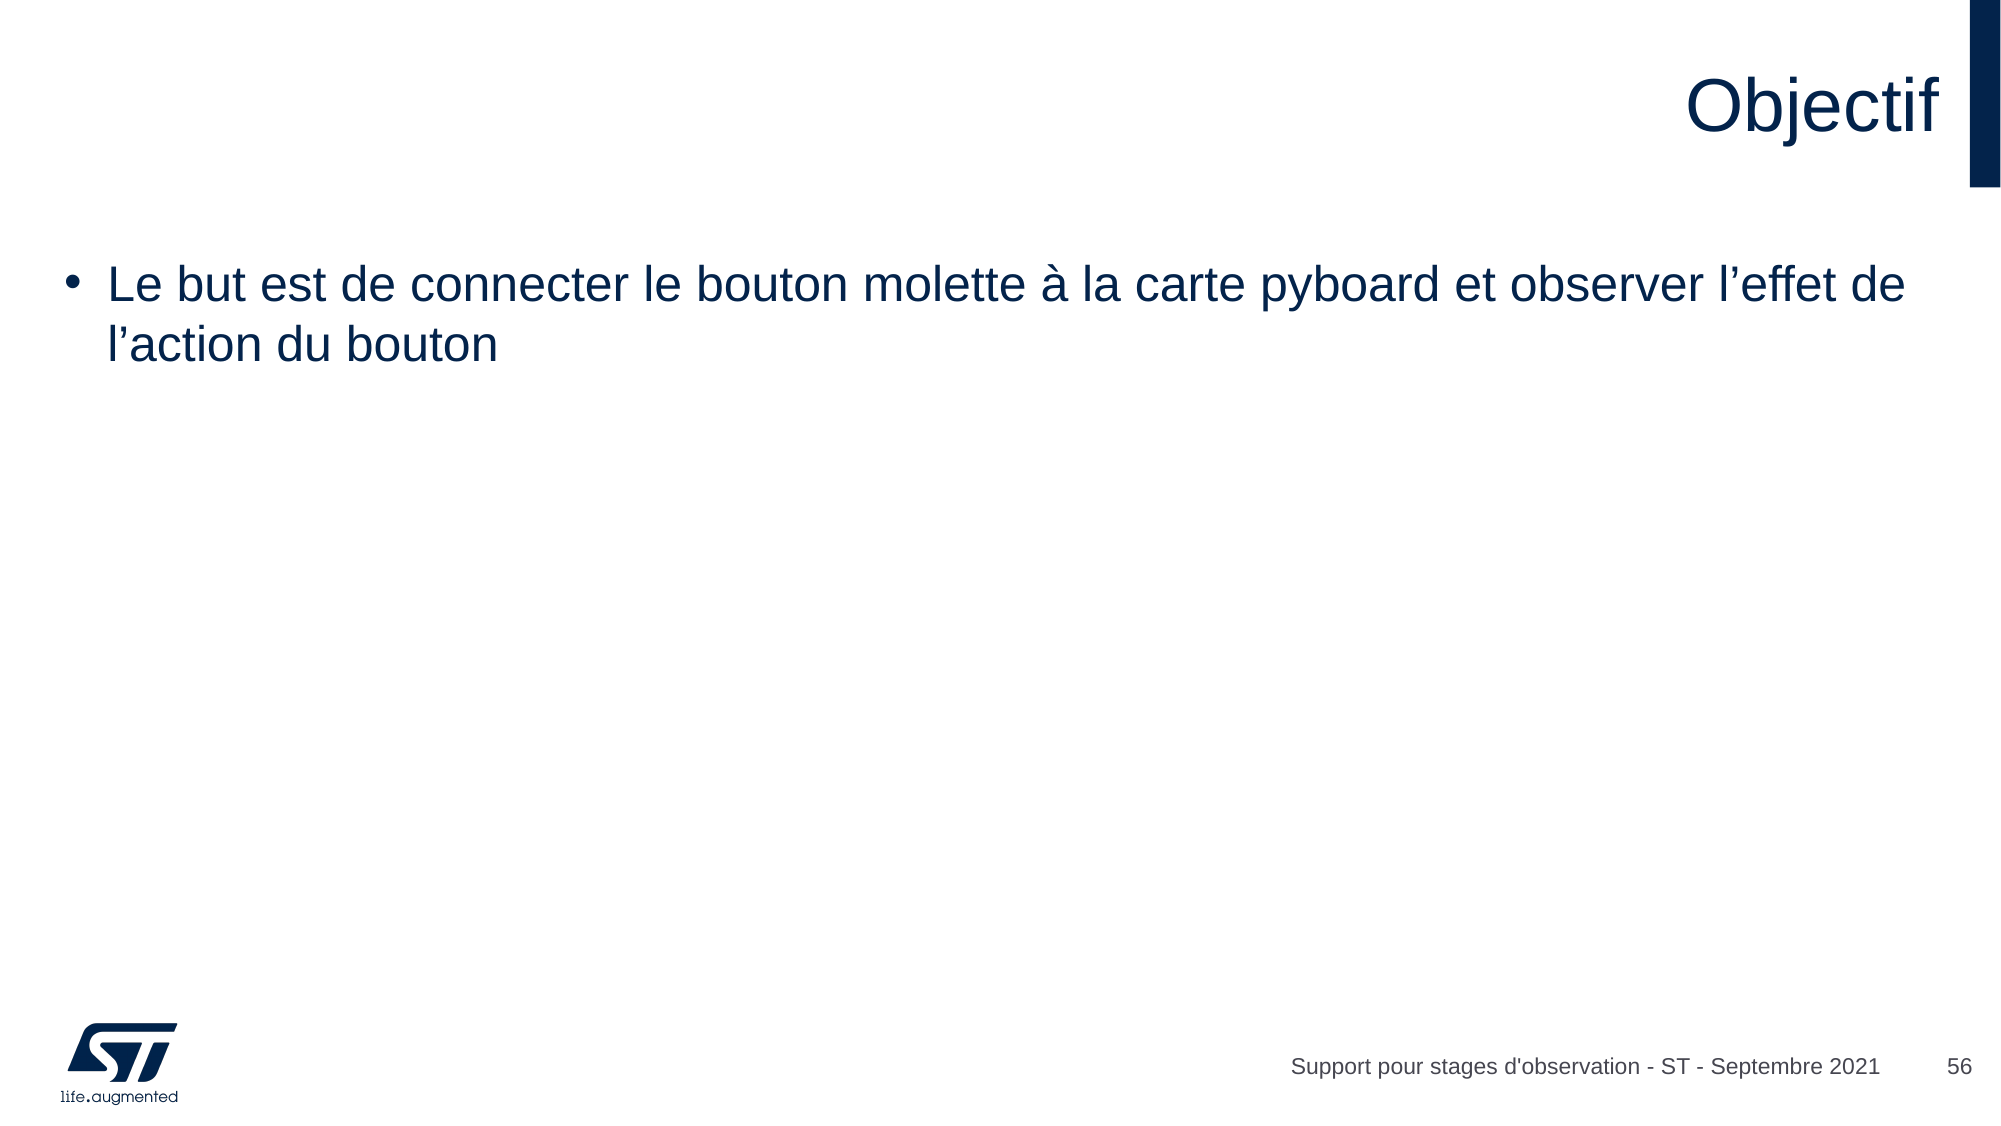

# Objectif
Le but est de connecter le bouton molette à la carte pyboard et observer l’effet de l’action du bouton
Support pour stages d'observation - ST - Septembre 2021
56